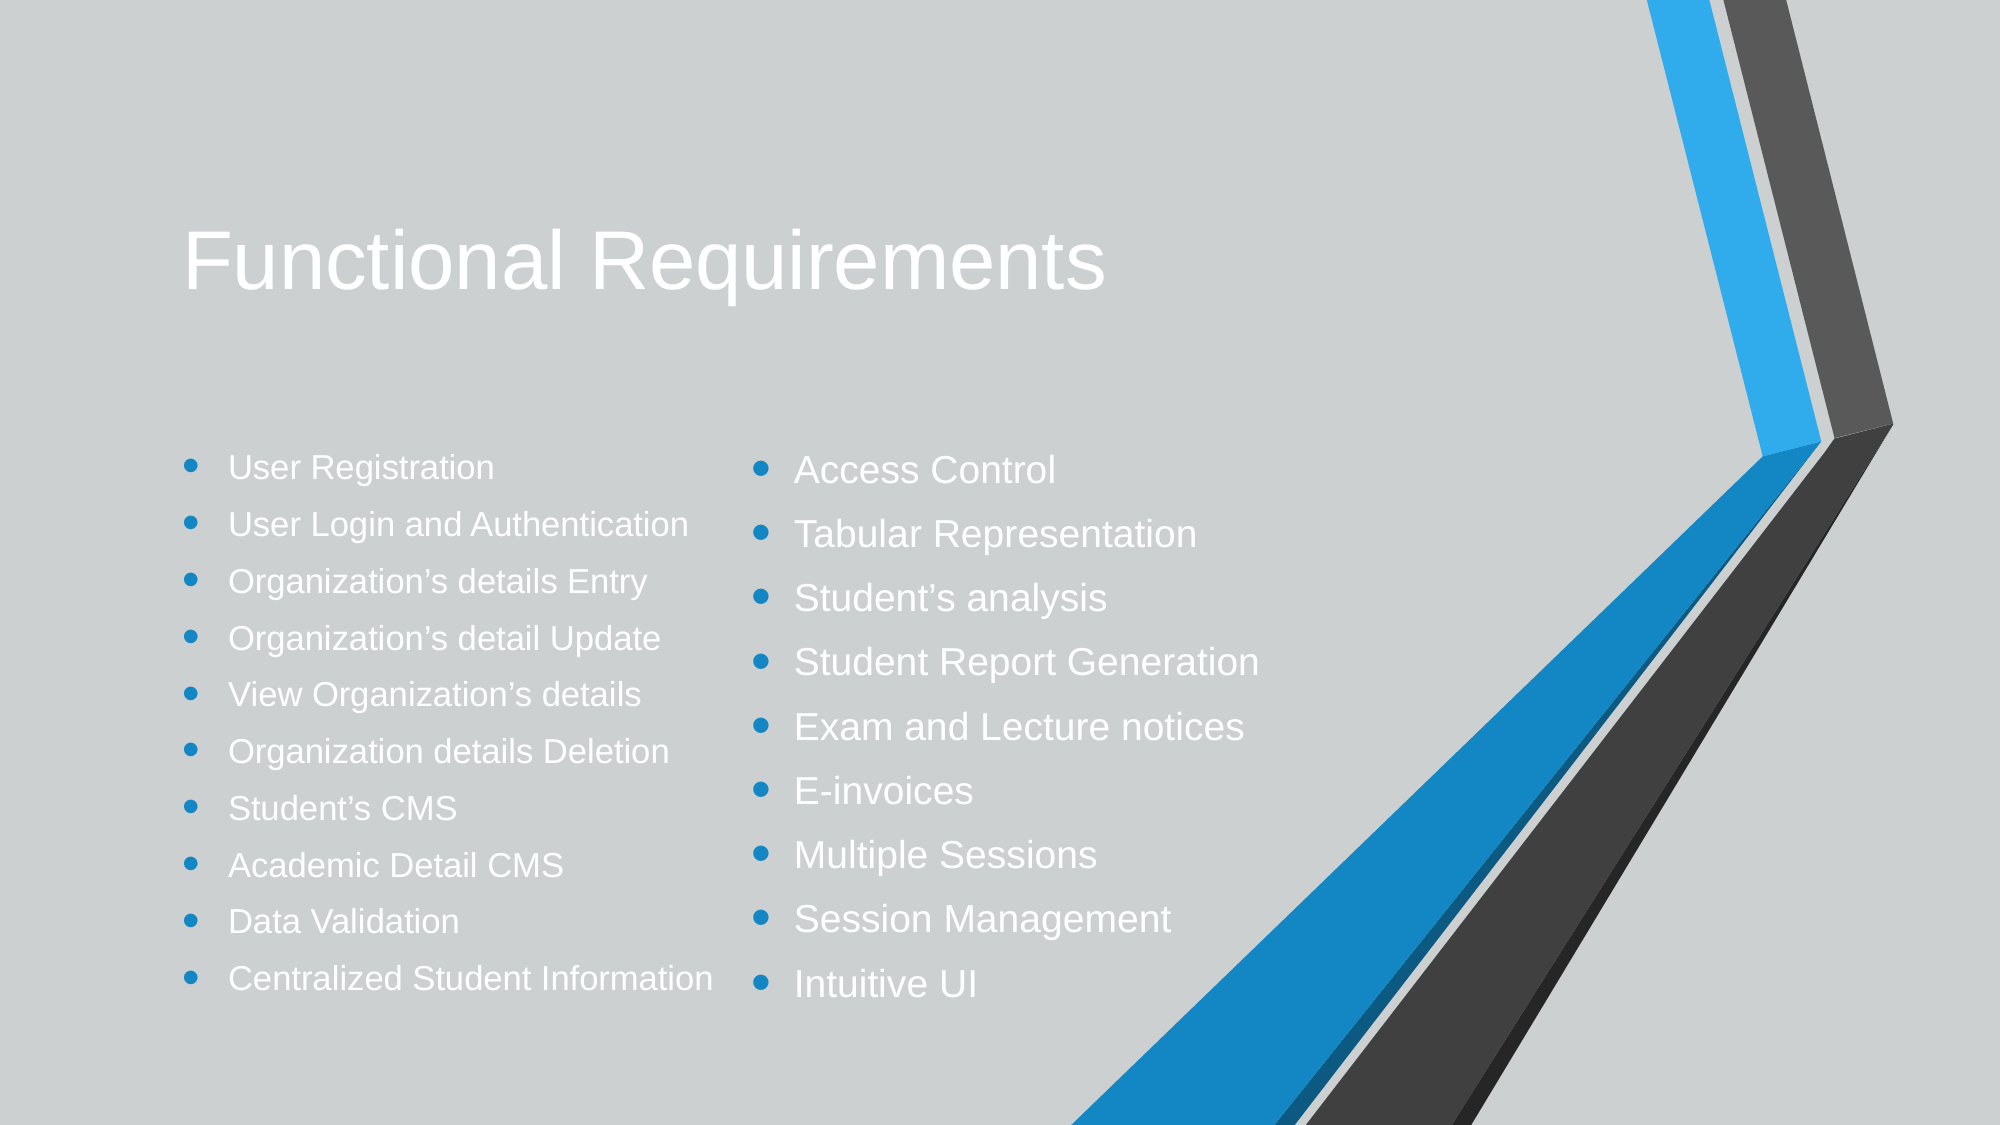

# Functional Requirements
Access Control
Tabular Representation
Student’s analysis
Student Report Generation
Exam and Lecture notices
E-invoices
Multiple Sessions
Session Management
Intuitive UI
User Registration
User Login and Authentication
Organization’s details Entry
Organization’s detail Update
View Organization’s details
Organization details Deletion
Student’s CMS
Academic Detail CMS
Data Validation
Centralized Student Information